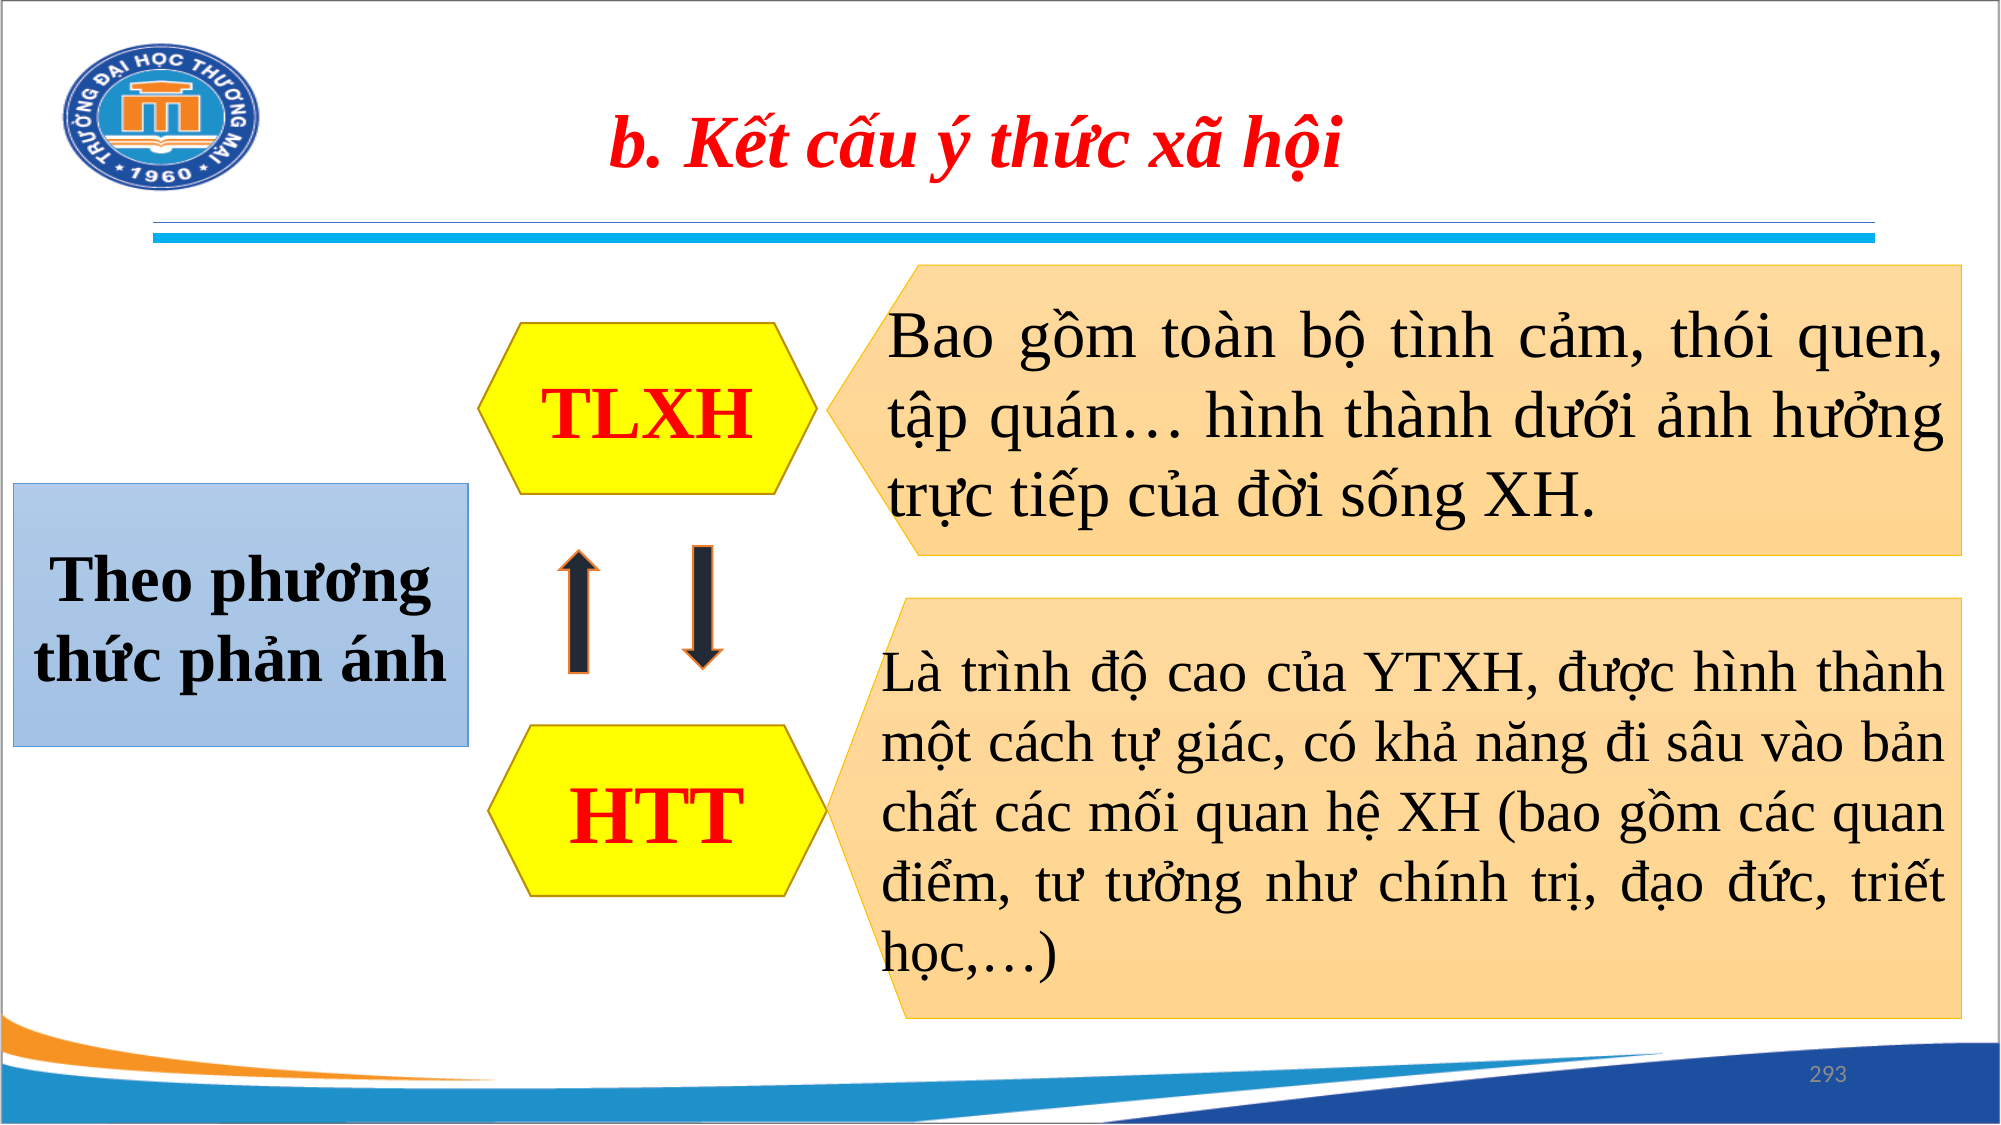

b. Kết cấu ý thức xã hội
Bao gồm toàn bộ tình cảm, thói quen, tập quán… hình thành dưới ảnh hưởng trực tiếp của đời sống XH.
TLXH
Theo phương thức phản ánh

Là trình độ cao của YTXH, được hình thành một cách tự giác, có khả năng đi sâu vào bản chất các mối quan hệ XH (bao gồm các quan điểm, tư tưởng như chính trị, đạo đức, triết học,…)
HTT
293